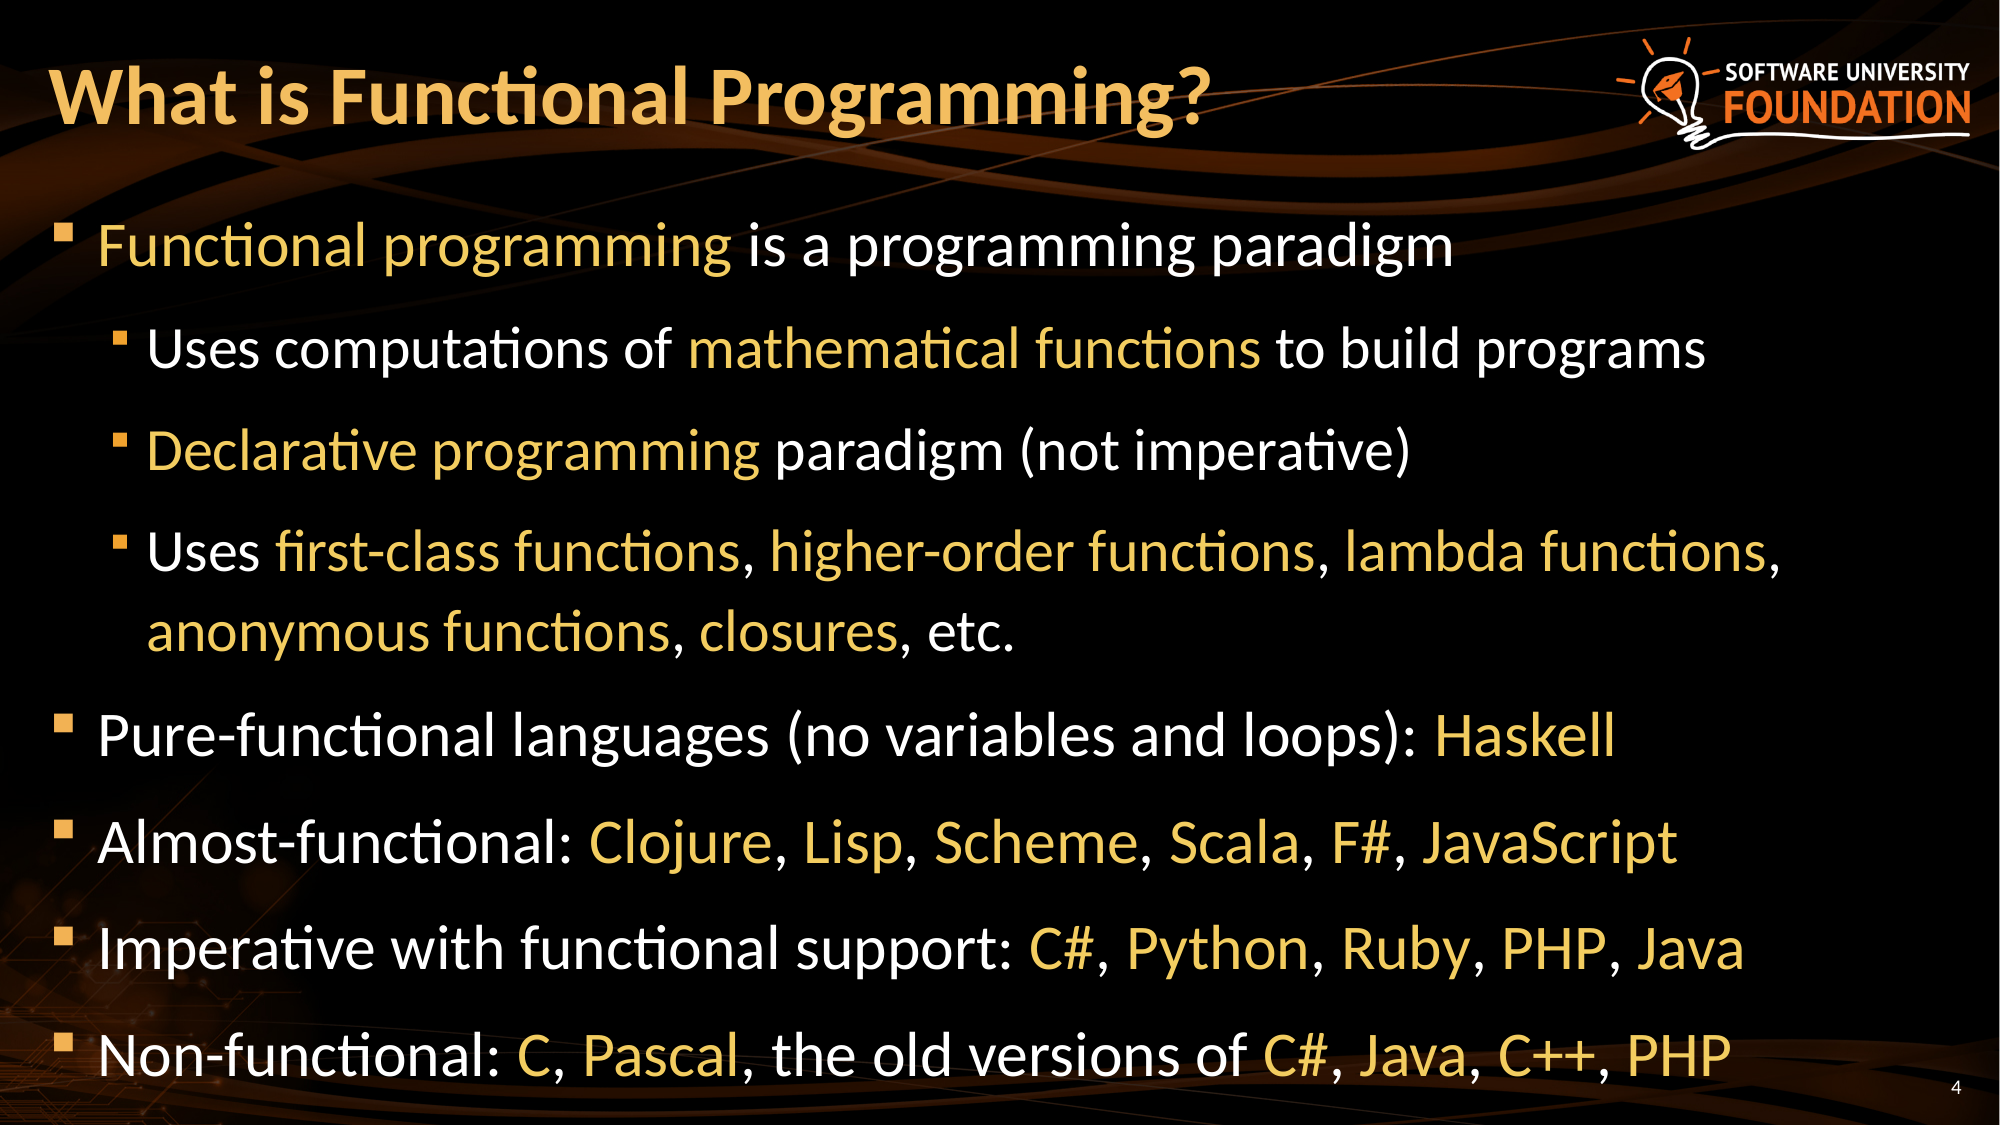

# What is Functional Programming?
Functional programming is a programming paradigm
Uses computations of mathematical functions to build programs
Declarative programming paradigm (not imperative)
Uses first-class functions, higher-order functions, lambda functions, anonymous functions, closures, etc.
Pure-functional languages (no variables and loops): Haskell
Almost-functional: Clojure, Lisp, Scheme, Scala, F#, JavaScript
Imperative with functional support: C#, Python, Ruby, PHP, Java
Non-functional: C, Pascal, the old versions of C#, Java, C++, PHP
4